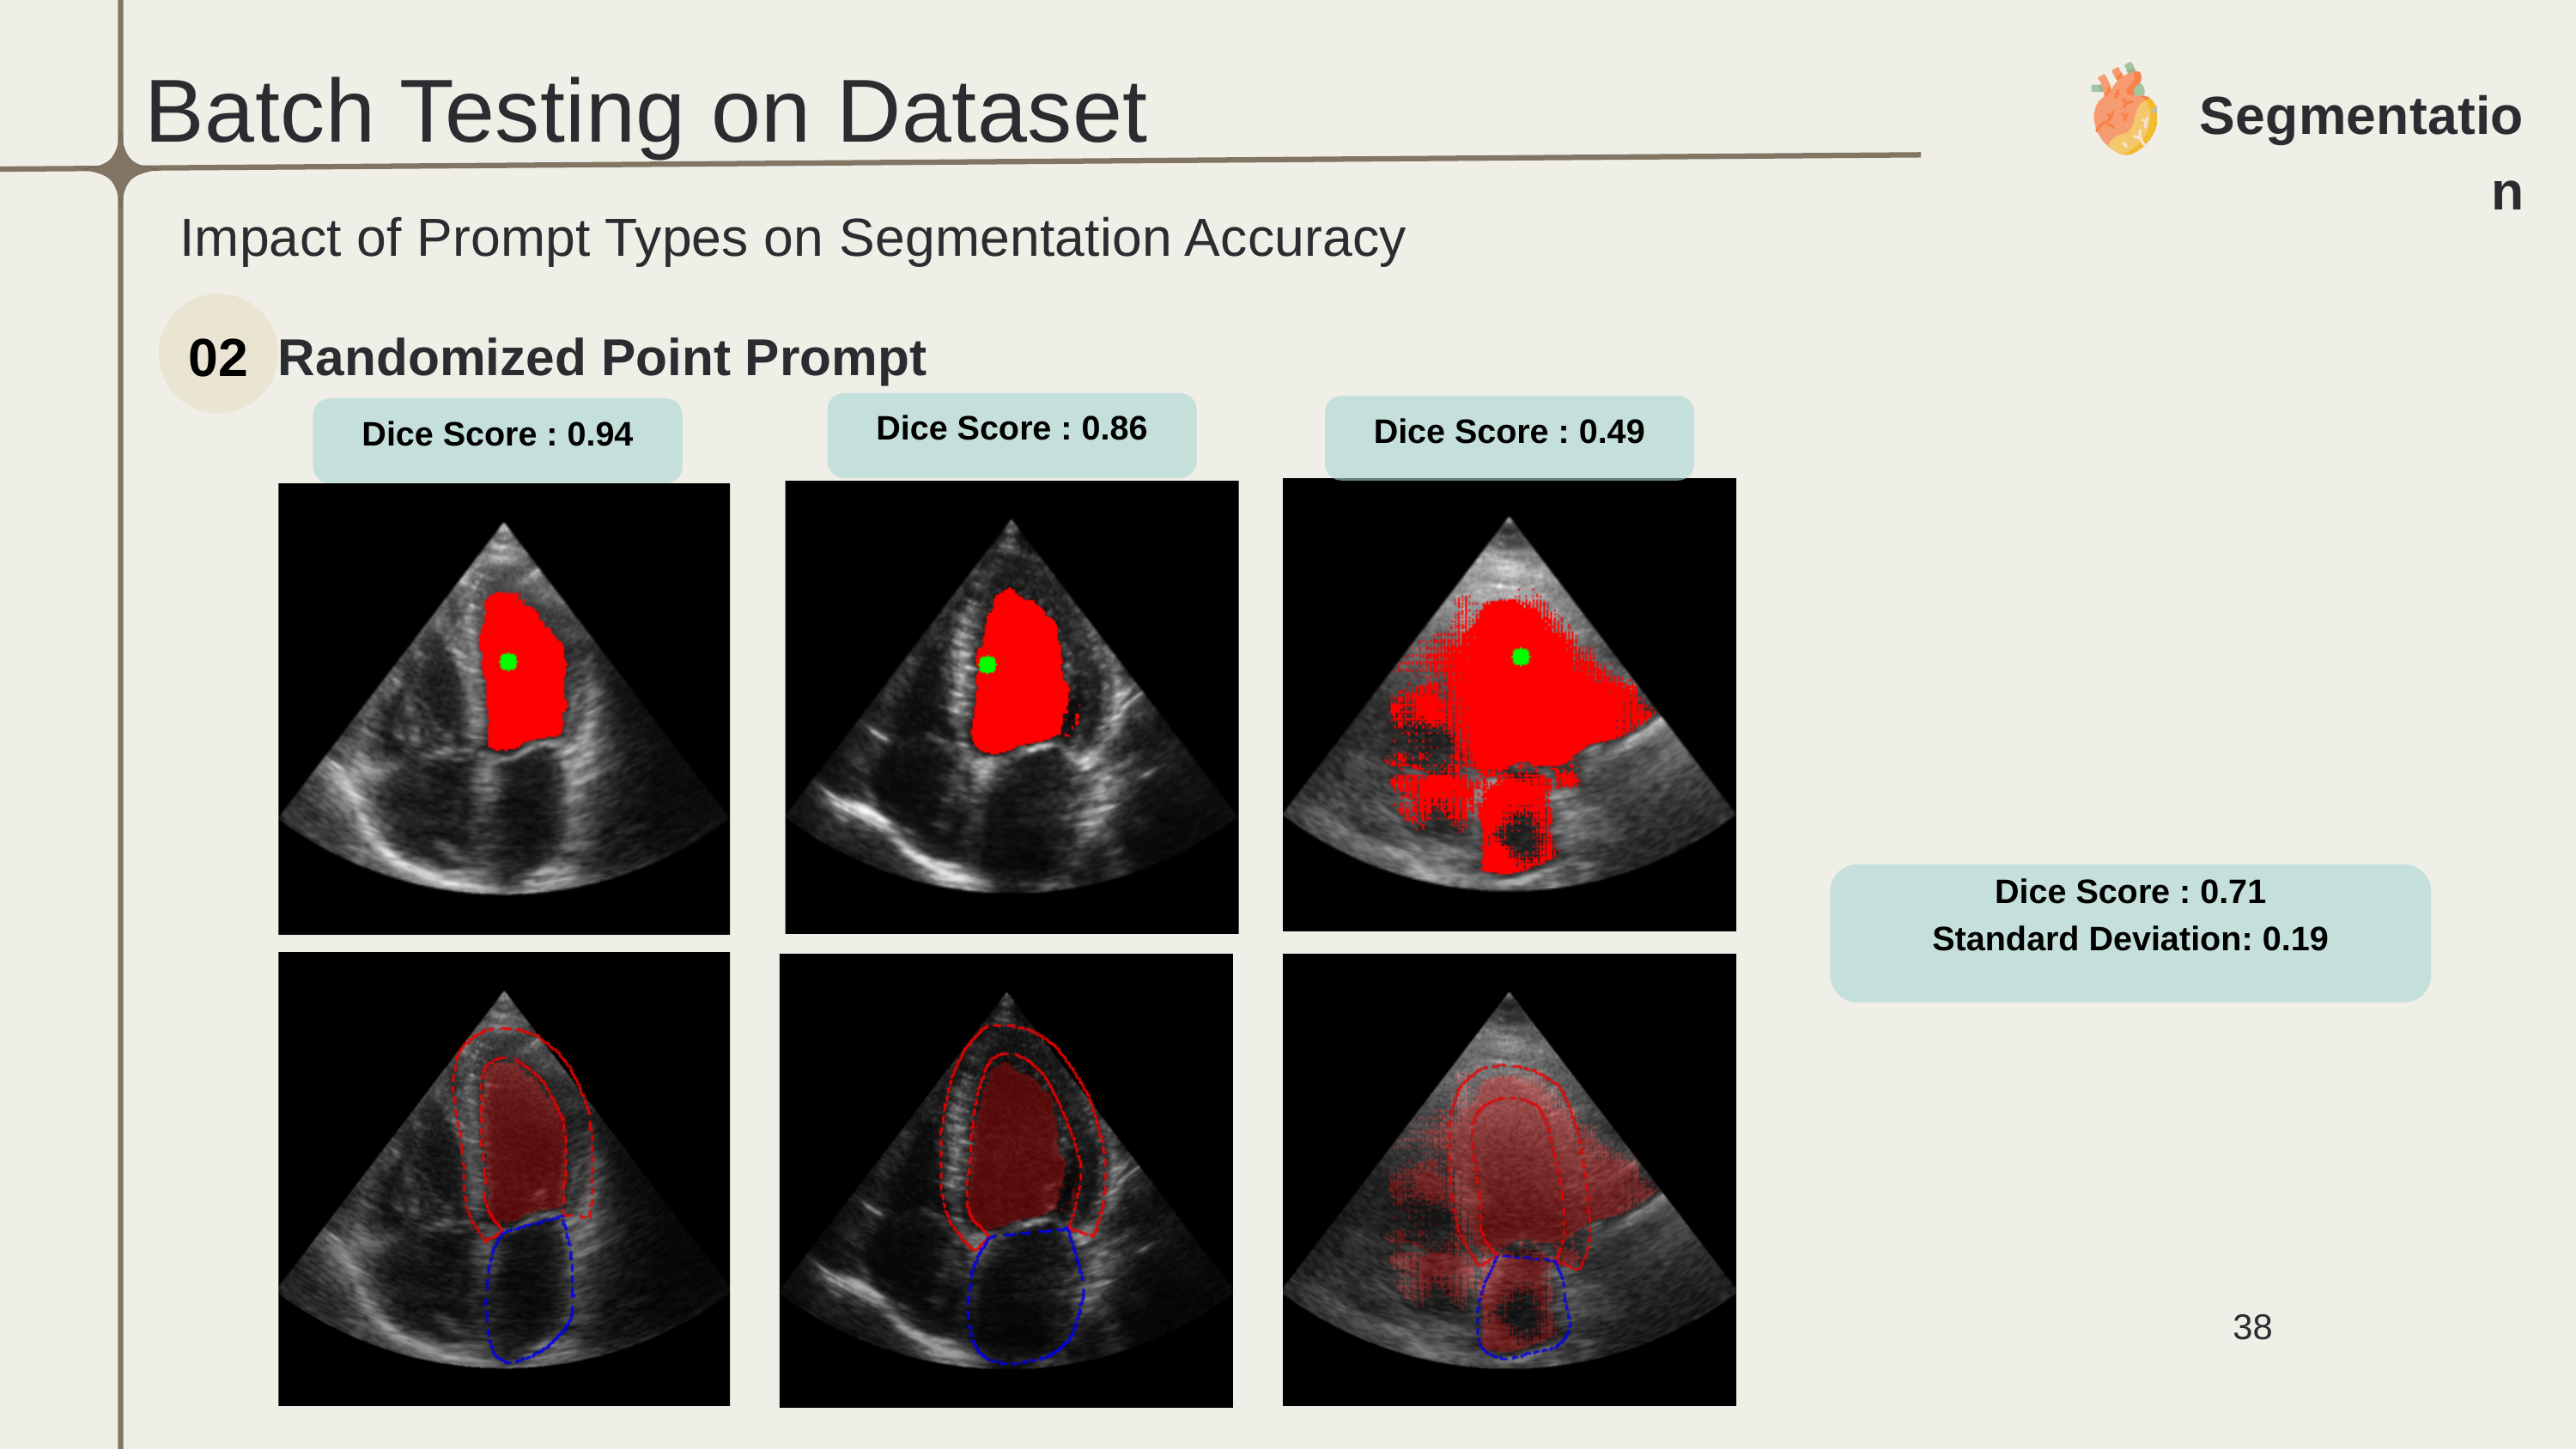

Batch Testing on Dataset

Segmentation

Impact of Prompt Types on Segmentation Accuracy

02
Randomized Point Prompt

Dice Score : 0.86

Dice Score : 0.49

Dice Score : 0.94

Dice Score : 0.71
Standard Deviation: 0.19

38